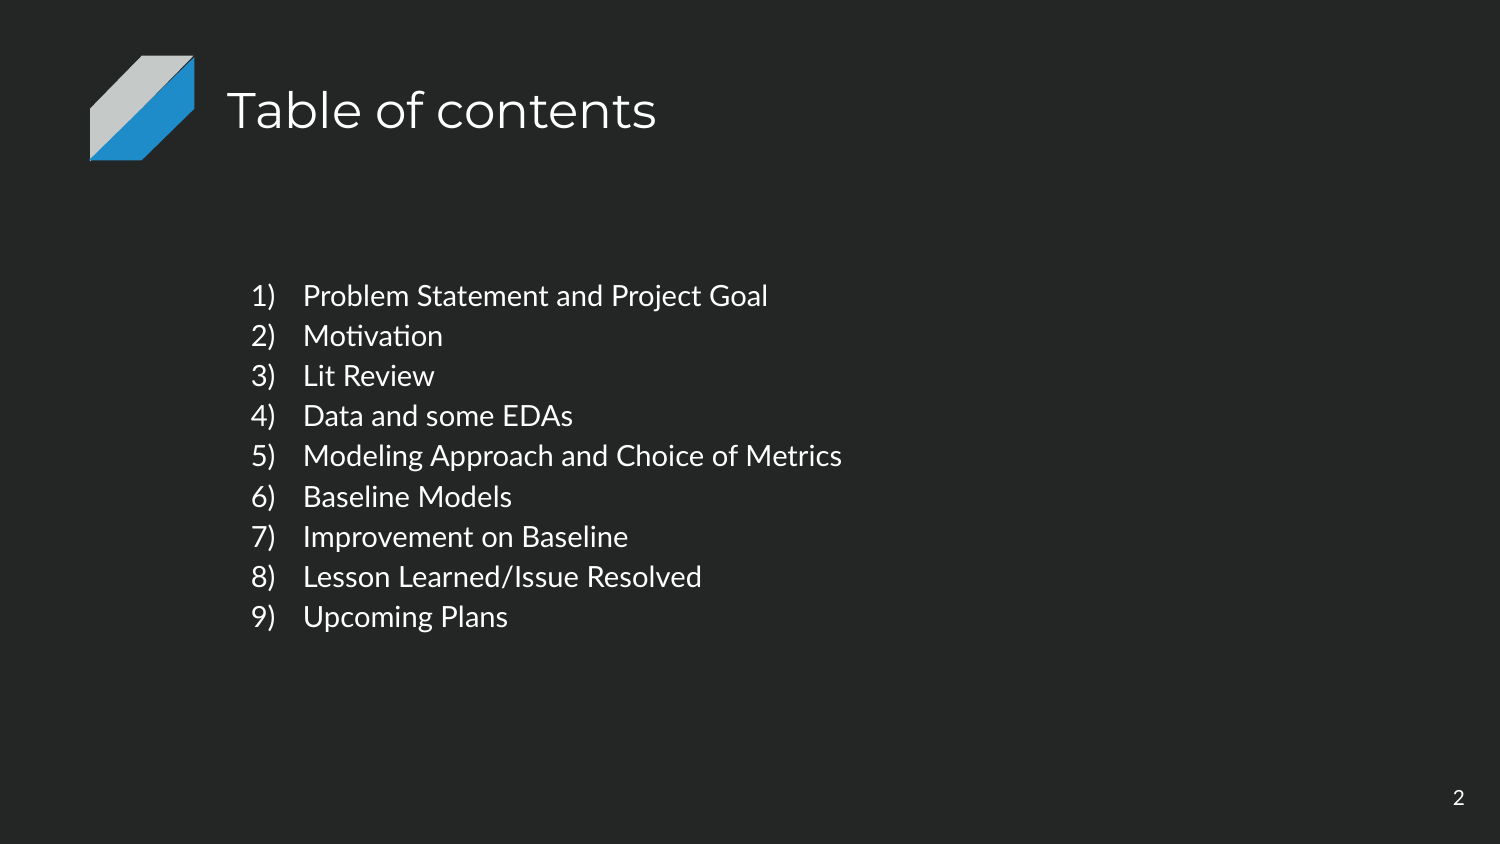

# Table of contents
Problem Statement and Project Goal
Motivation
Lit Review
Data and some EDAs
Modeling Approach and Choice of Metrics
Baseline Models
Improvement on Baseline
Lesson Learned/Issue Resolved
Upcoming Plans
2